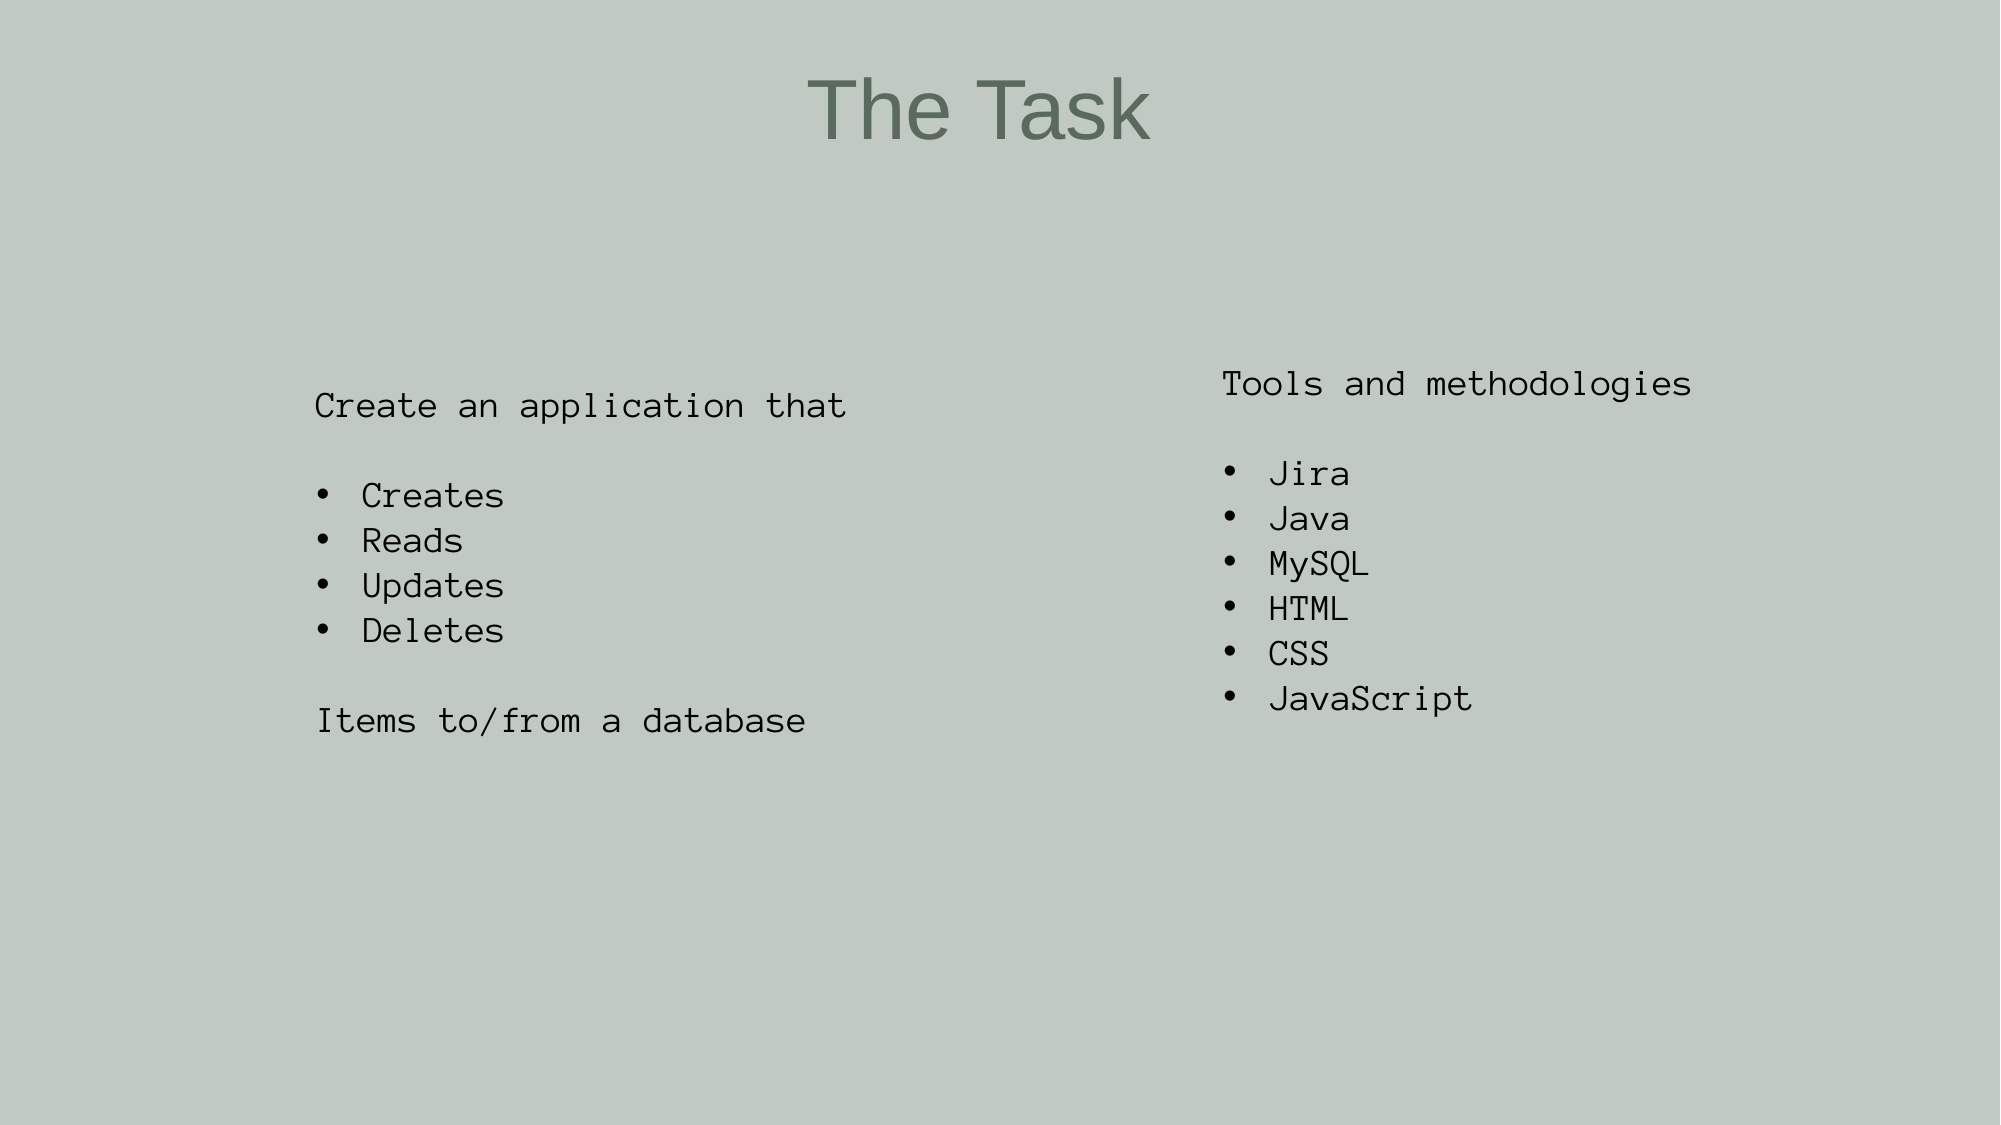

# The Task
Tools and methodologies
Jira
Java
MySQL
HTML
CSS
JavaScript
Create an application that
Creates
Reads
Updates
Deletes

Items to/from a database